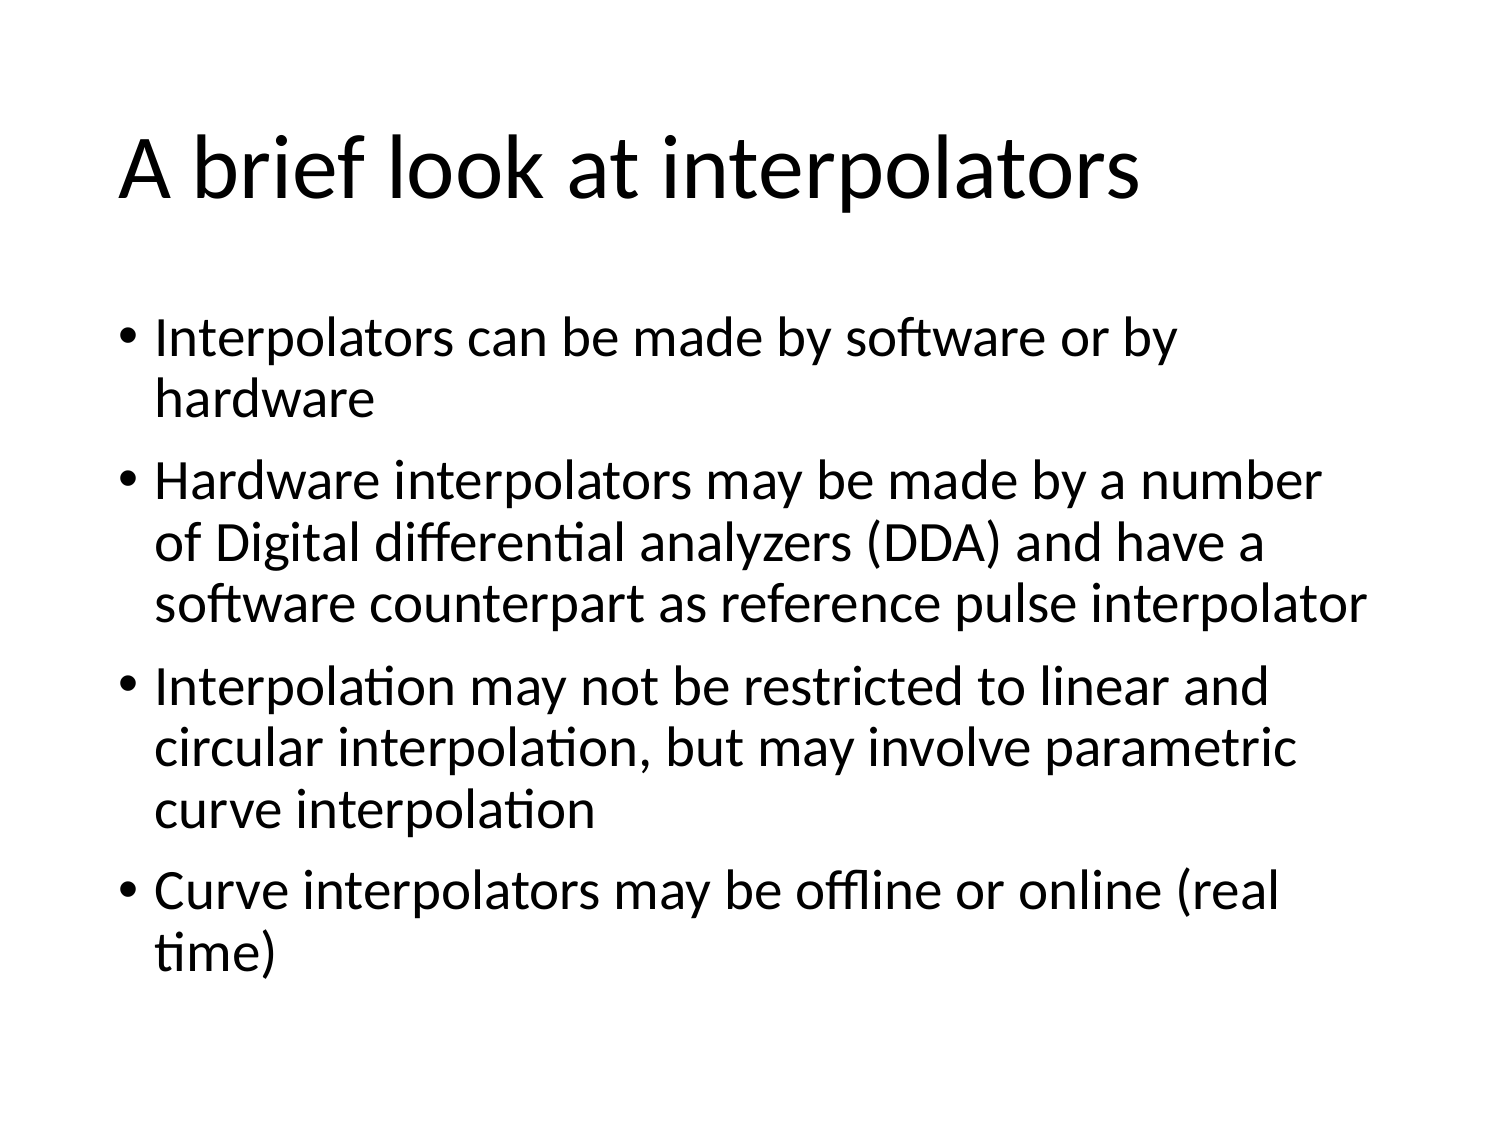

# A brief look at interpolators
Interpolators can be made by software or by hardware
Hardware interpolators may be made by a number of Digital differential analyzers (DDA) and have a software counterpart as reference pulse interpolator
Interpolation may not be restricted to linear and circular interpolation, but may involve parametric curve interpolation
Curve interpolators may be offline or online (real time)